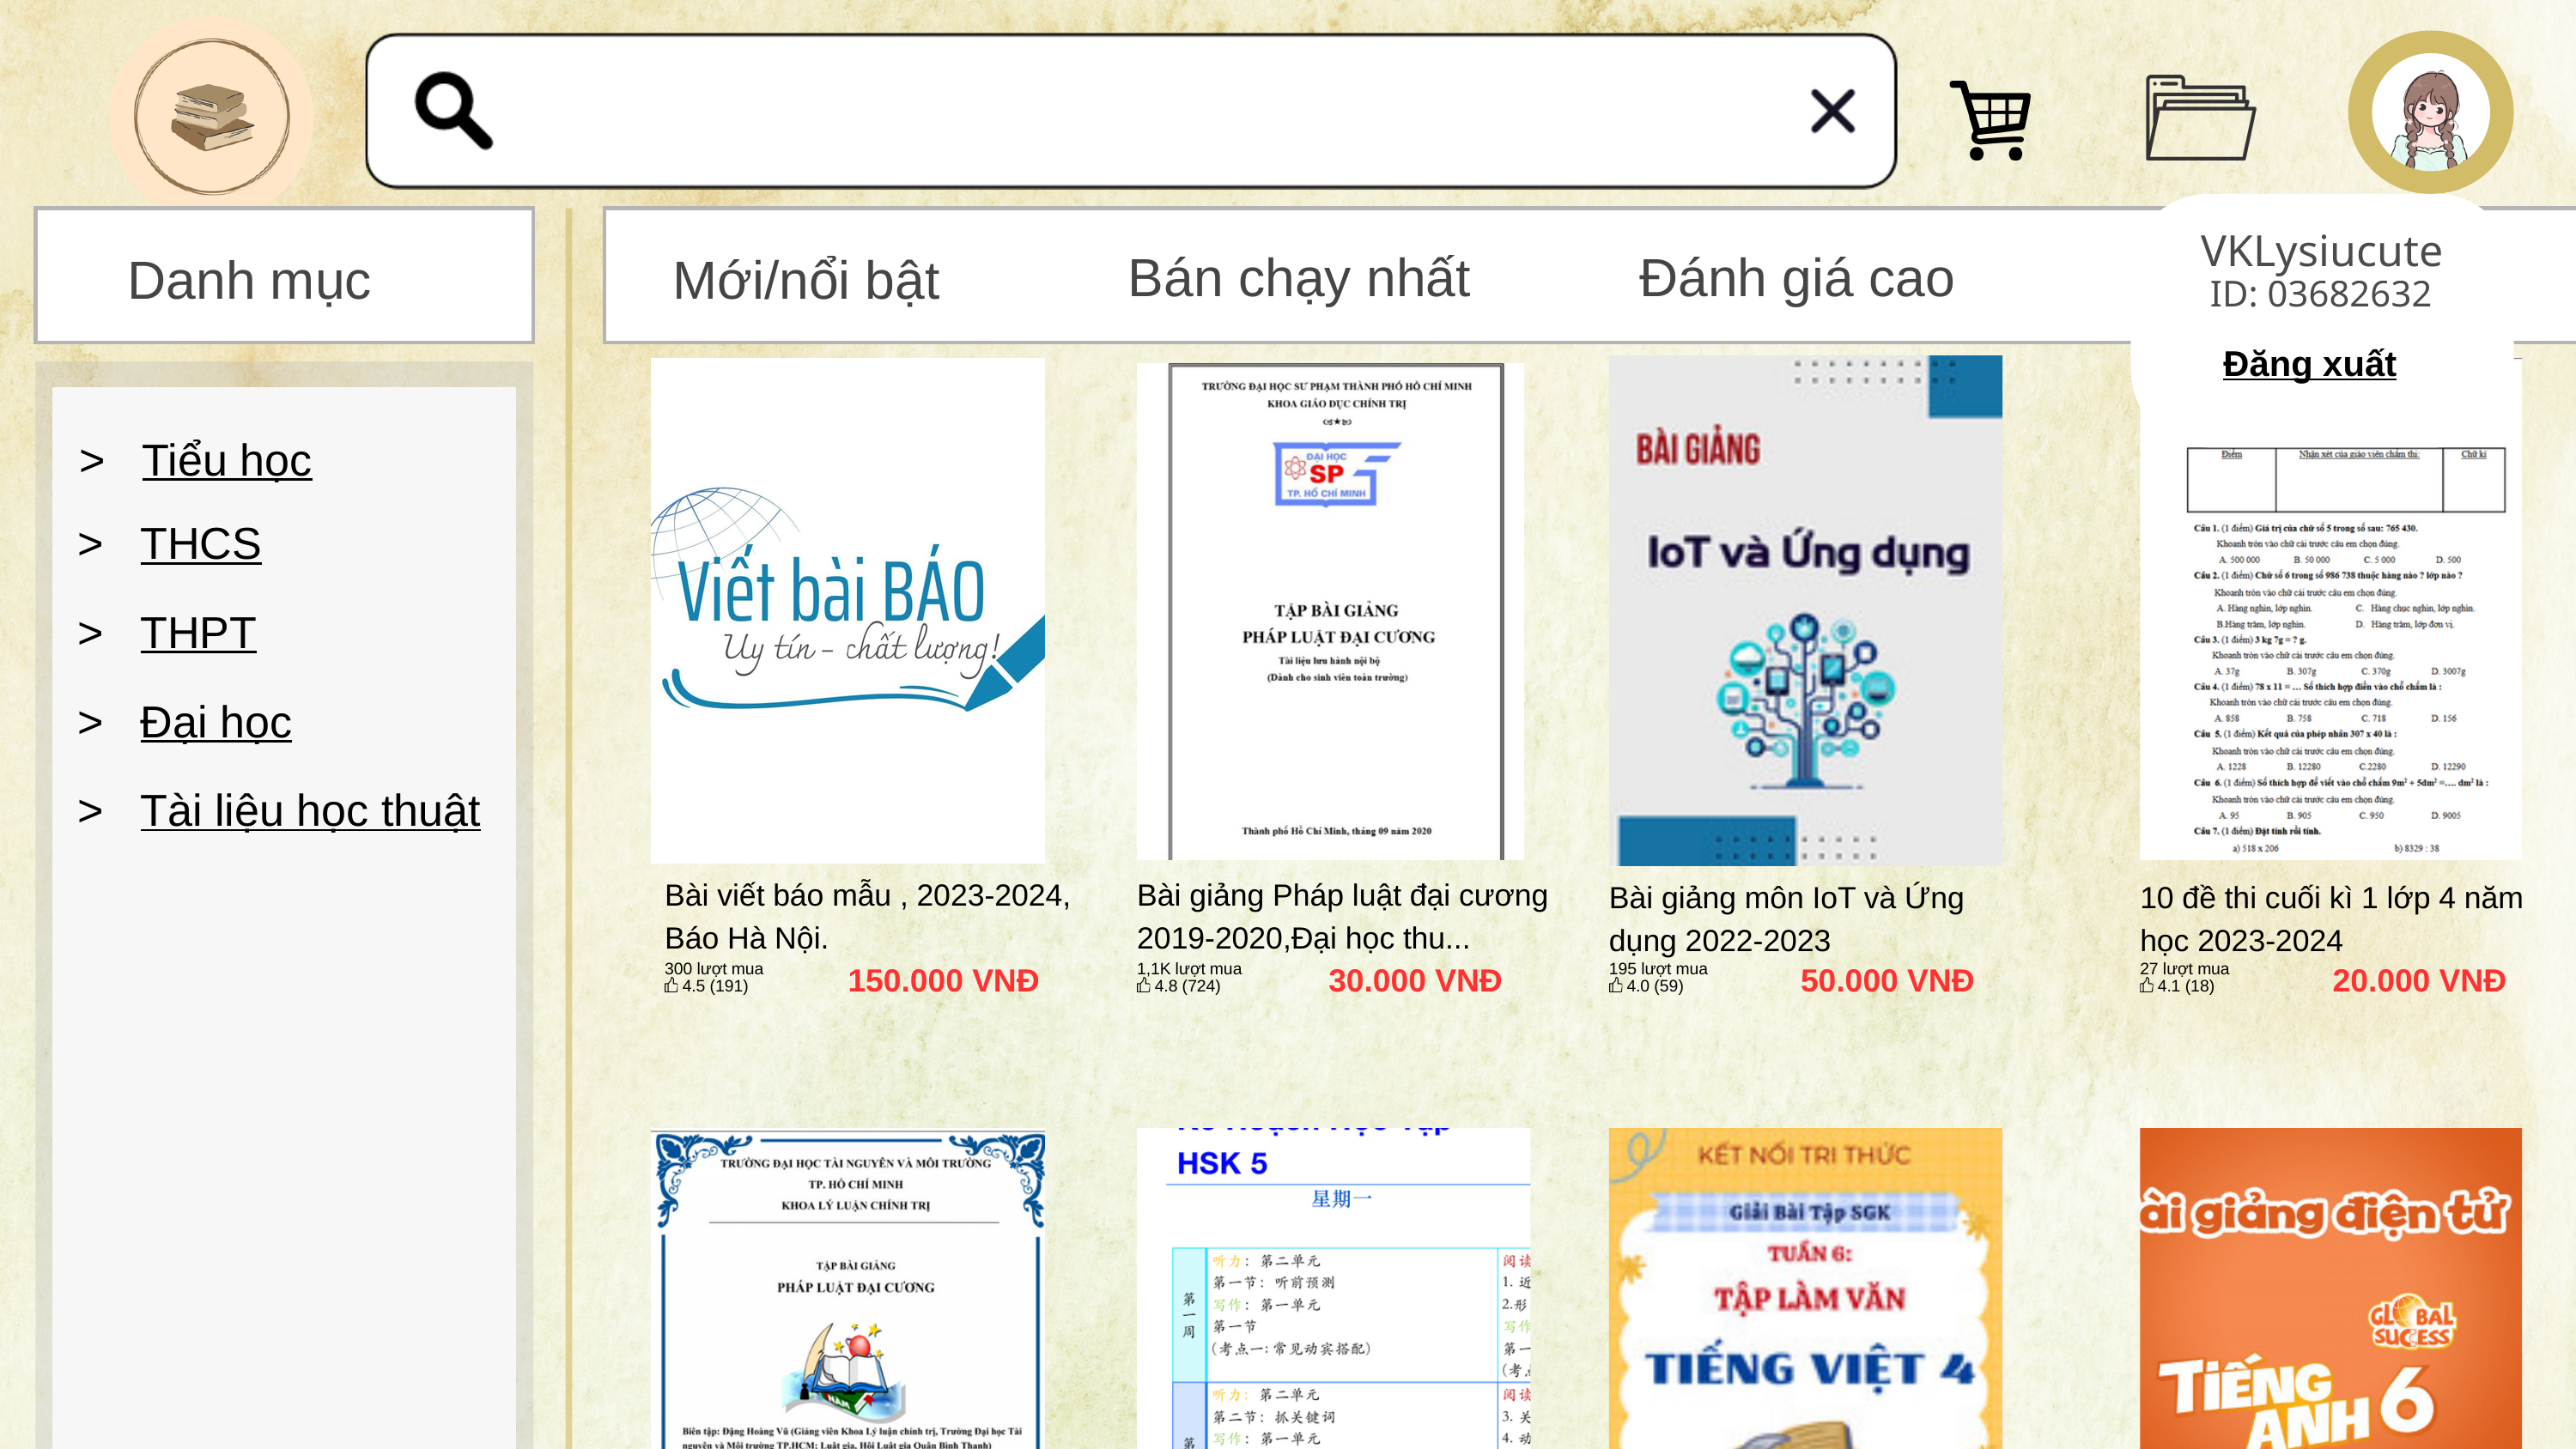

VKLysiucute
Bán chạy nhất
Đánh giá cao
Danh mục
Mới/nổi bật
ID: 03682632
Đăng xuất

>   Tiểu học
>   THCS
>   THPT
>   Đại học
>   Tài liệu học thuật

Bài giảng Pháp luật đại cương 2019-2020,Đại học thu...
Bài viết báo mẫu , 2023-2024, Báo Hà Nội.
Bài giảng môn IoT và Ứng
dụng 2022-2023
10 đề thi cuối kì 1 lớp 4 năm học 2023-2024
150.000 VNĐ
30.000 VNĐ
50.000 VNĐ
20.000 VNĐ
300 lượt mua
1,1K lượt mua
195 lượt mua
27 lượt mua

4.5 (191)
4.8 (724)
4.0 (59)
4.1 (18)